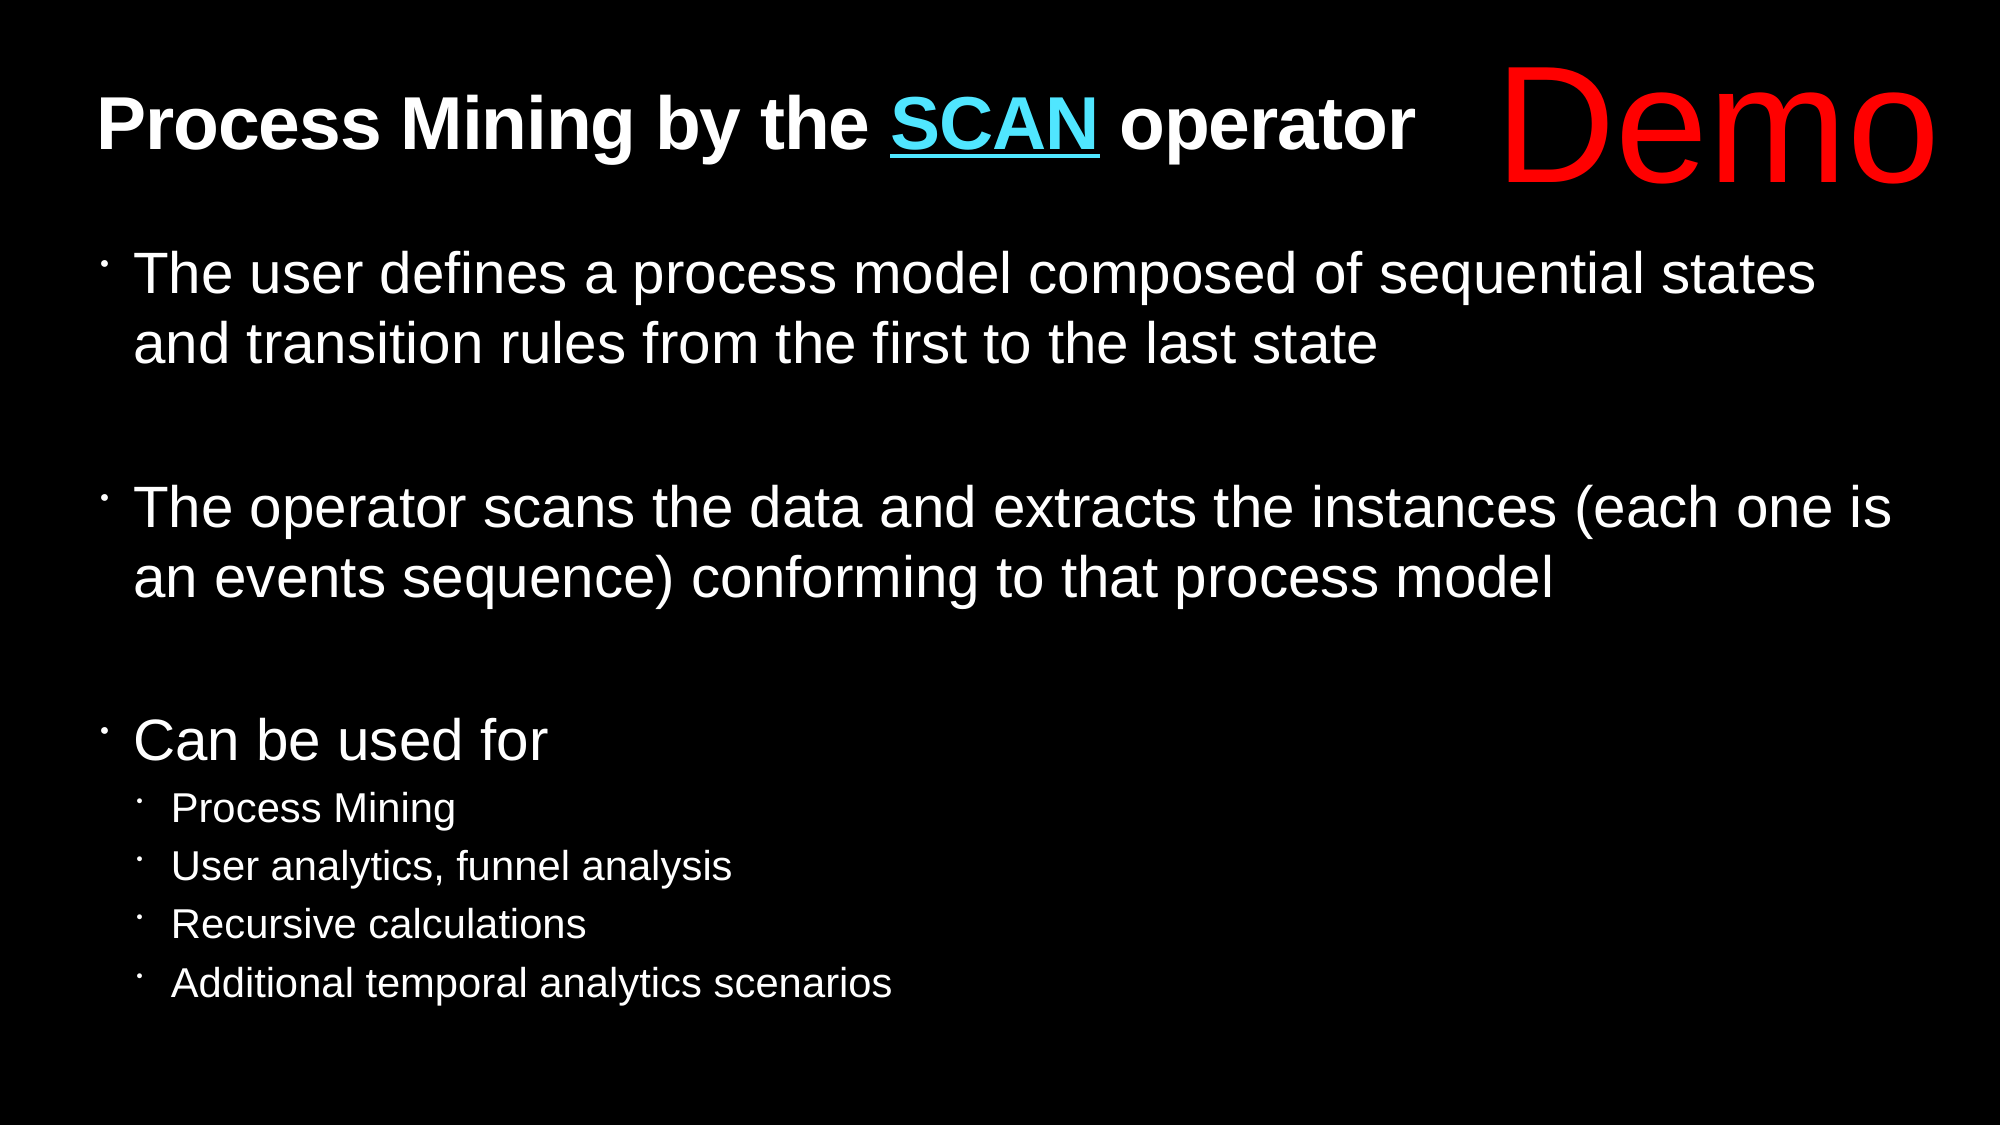

Demo
# Process Mining by the SCAN operator
The user defines a process model composed of sequential states and transition rules from the first to the last state

The operator scans the data and extracts the instances (each one is an events sequence) conforming to that process model

Can be used for
Process Mining
User analytics, funnel analysis
Recursive calculations
Additional temporal analytics scenarios